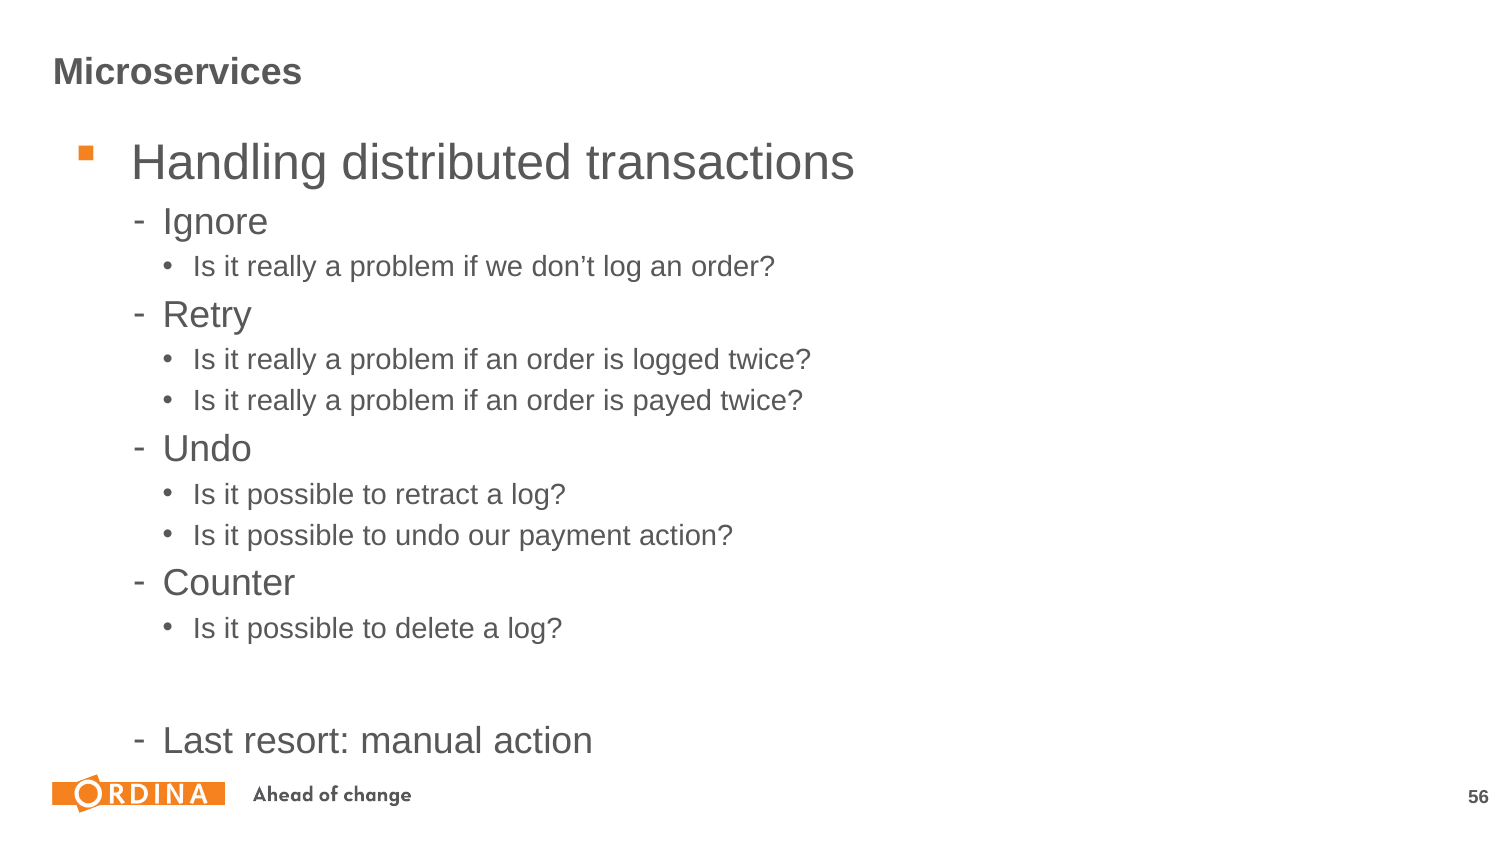

# Microservices
Handling distributed transactions
Ignore
Is it really a problem if we don’t log an order?
Retry
Is it really a problem if an order is logged twice?
Is it really a problem if an order is payed twice?
Undo
Is it possible to retract a log?
Is it possible to undo our payment action?
Counter
Is it possible to delete a log?

Last resort: manual action